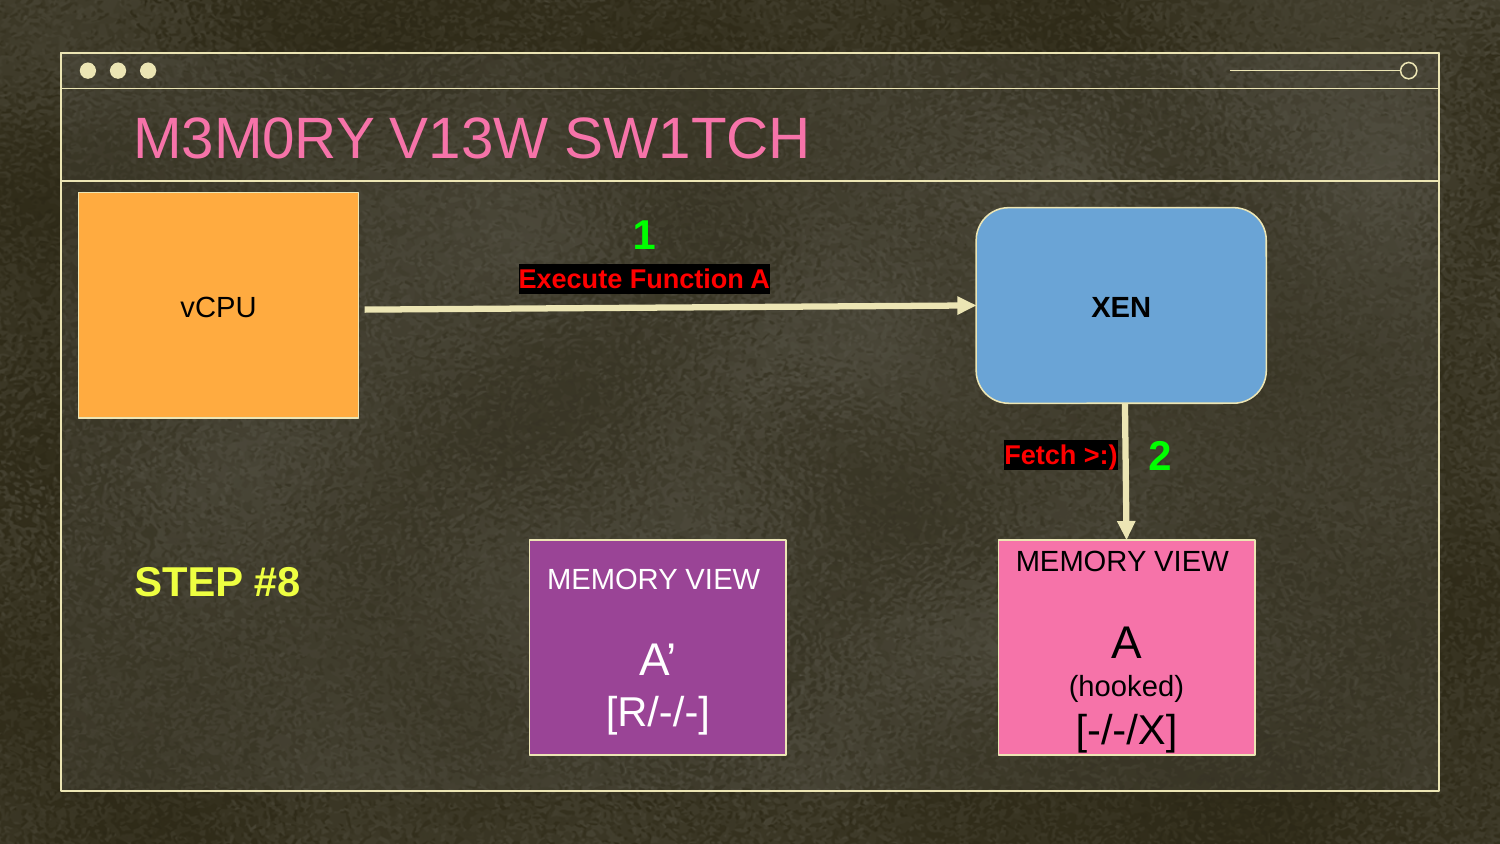

# M3M0RY V13W SW1TCH
vCPU
1
XEN
Execute Function A

2
Fetch >:)

STEP #8
MEMORY VIEW
A’
[R/-/-]
MEMORY VIEW
A
(hooked)
[-/-/X]